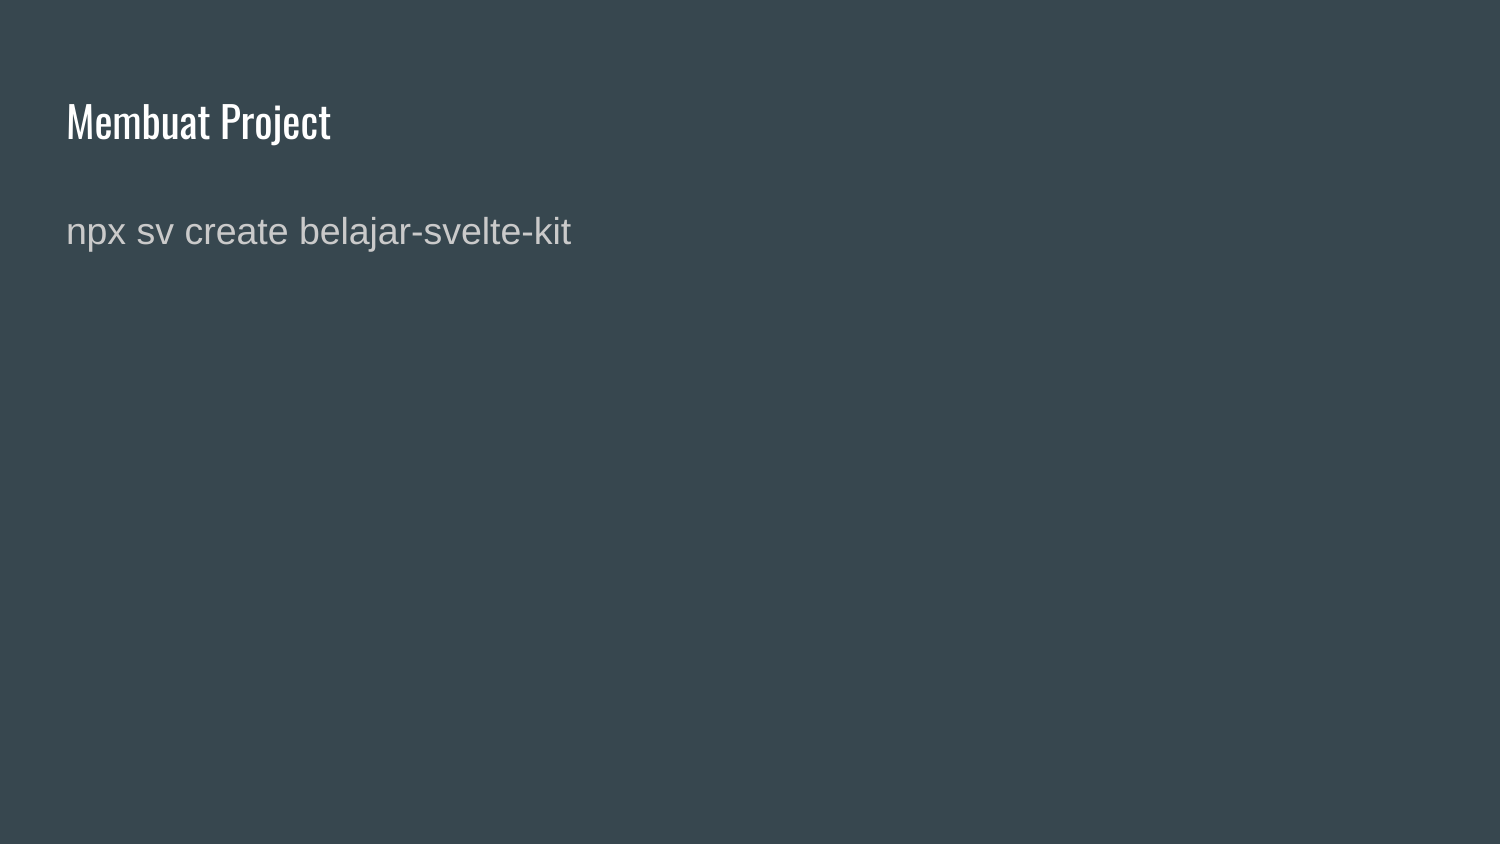

# Membuat Project
npx sv create belajar-svelte-kit